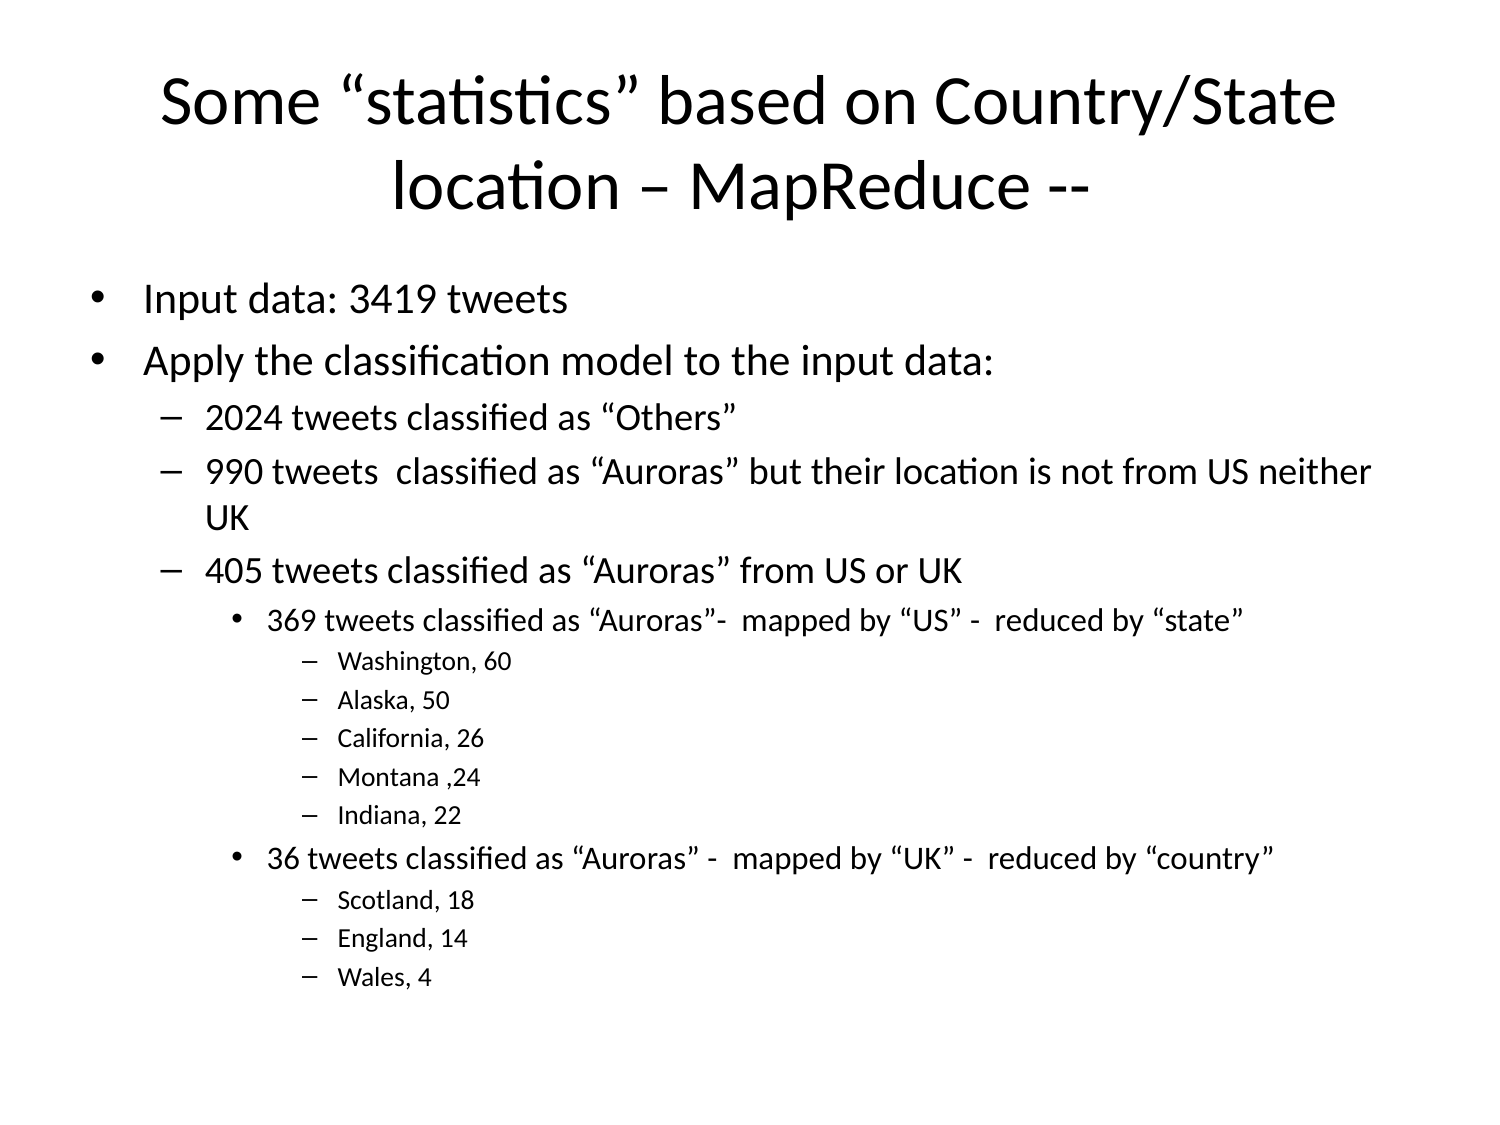

# Some “statistics” based on Country/State location – MapReduce --
Input data: 3419 tweets
Apply the classification model to the input data:
2024 tweets classified as “Others”
990 tweets  classified as “Auroras” but their location is not from US neither UK
405 tweets classified as “Auroras” from US or UK
369 tweets classified as “Auroras”-  mapped by “US” -  reduced by “state”
Washington, 60
Alaska, 50
California, 26
Montana ,24
Indiana, 22
36 tweets classified as “Auroras” -  mapped by “UK” -  reduced by “country”
Scotland, 18
England, 14
Wales, 4